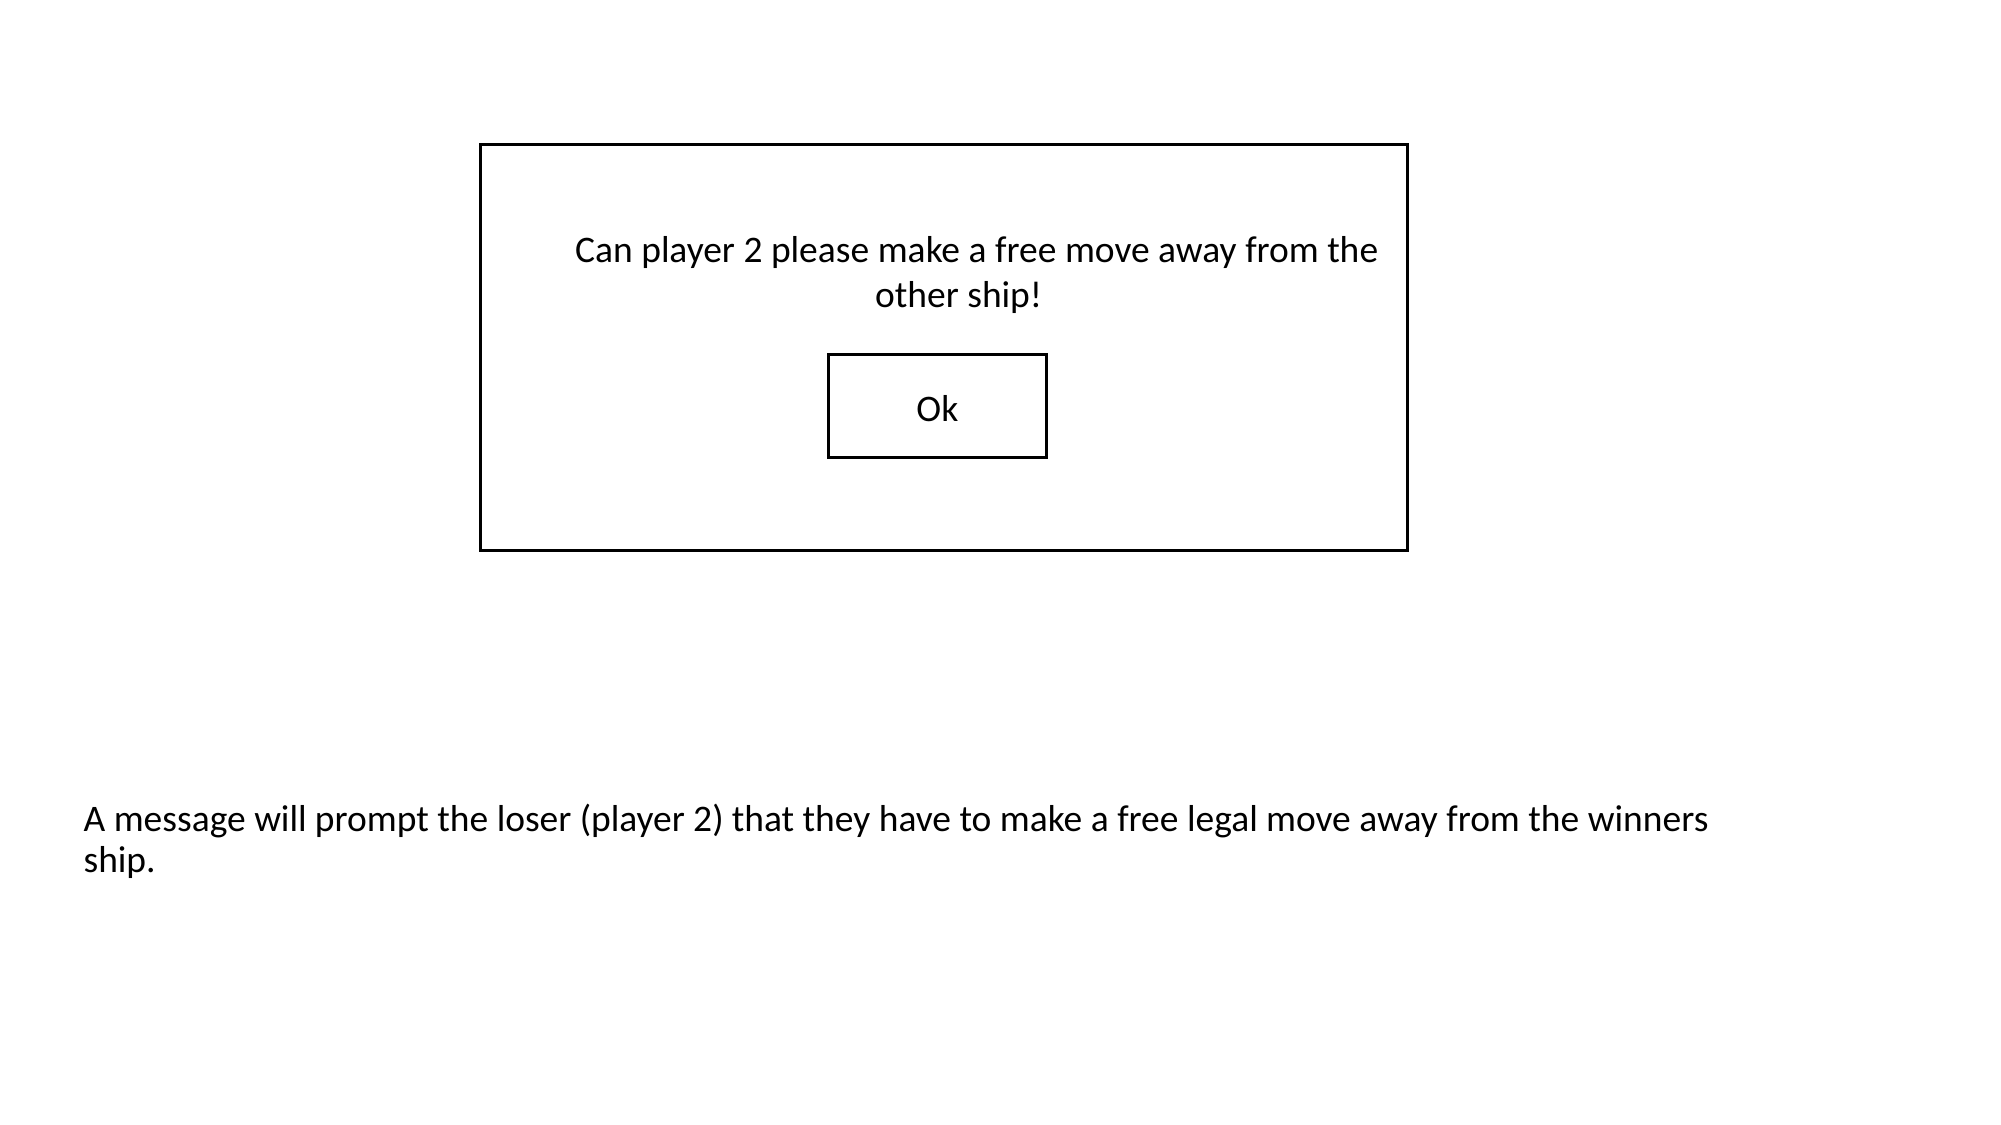

Can player 2 please make a free move away from the
		other ship!
Ok
# A message will prompt the loser (player 2) that they have to make a free legal move away from the winners ship.